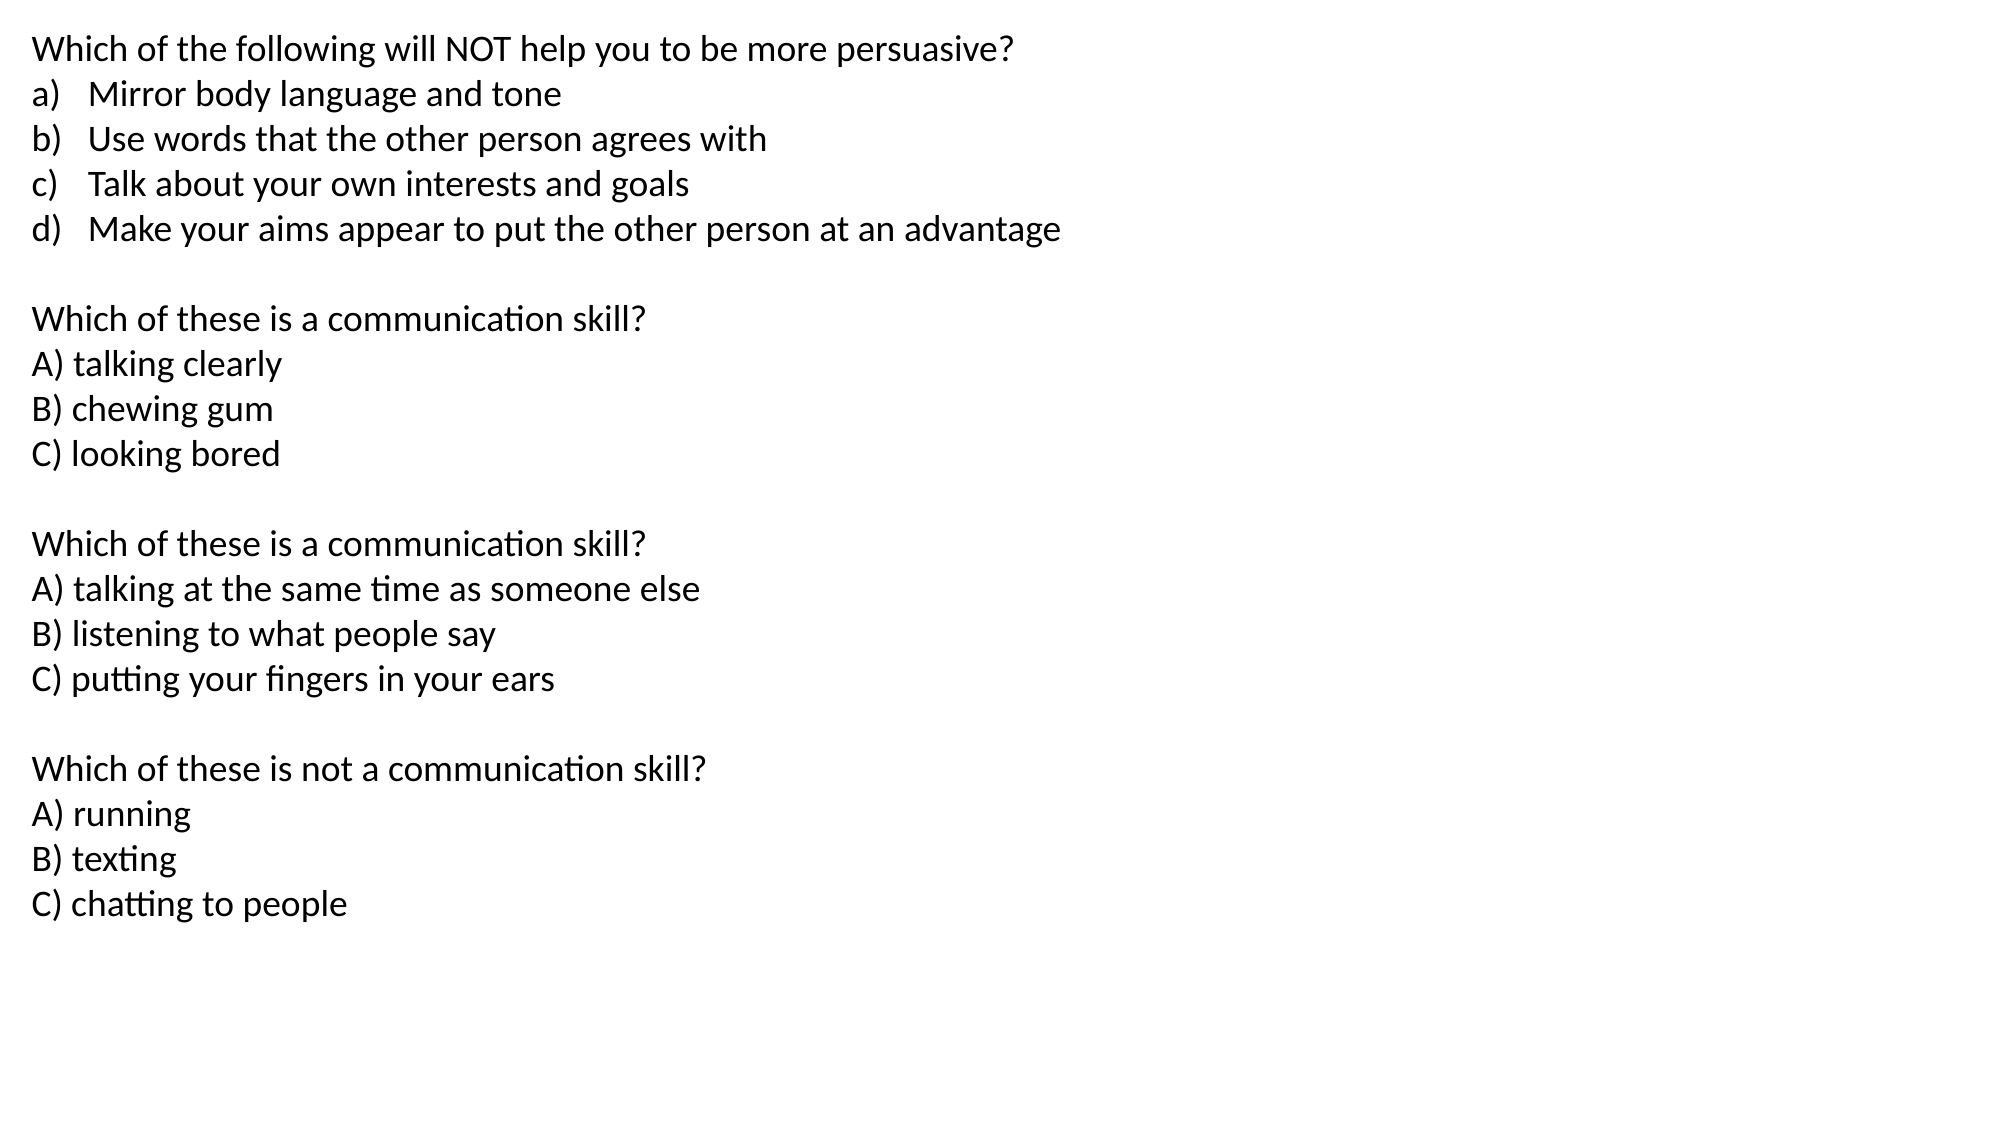

Which of the following will NOT help you to be more persuasive?
Mirror body language and tone
Use words that the other person agrees with
Talk about your own interests and goals
Make your aims appear to put the other person at an advantage

Which of these is a communication skill?
A) talking clearly
B) chewing gum
C) looking bored

Which of these is a communication skill?
A) talking at the same time as someone else
B) listening to what people say
C) putting your fingers in your ears

Which of these is not a communication skill?
A) running
B) texting
C) chatting to people